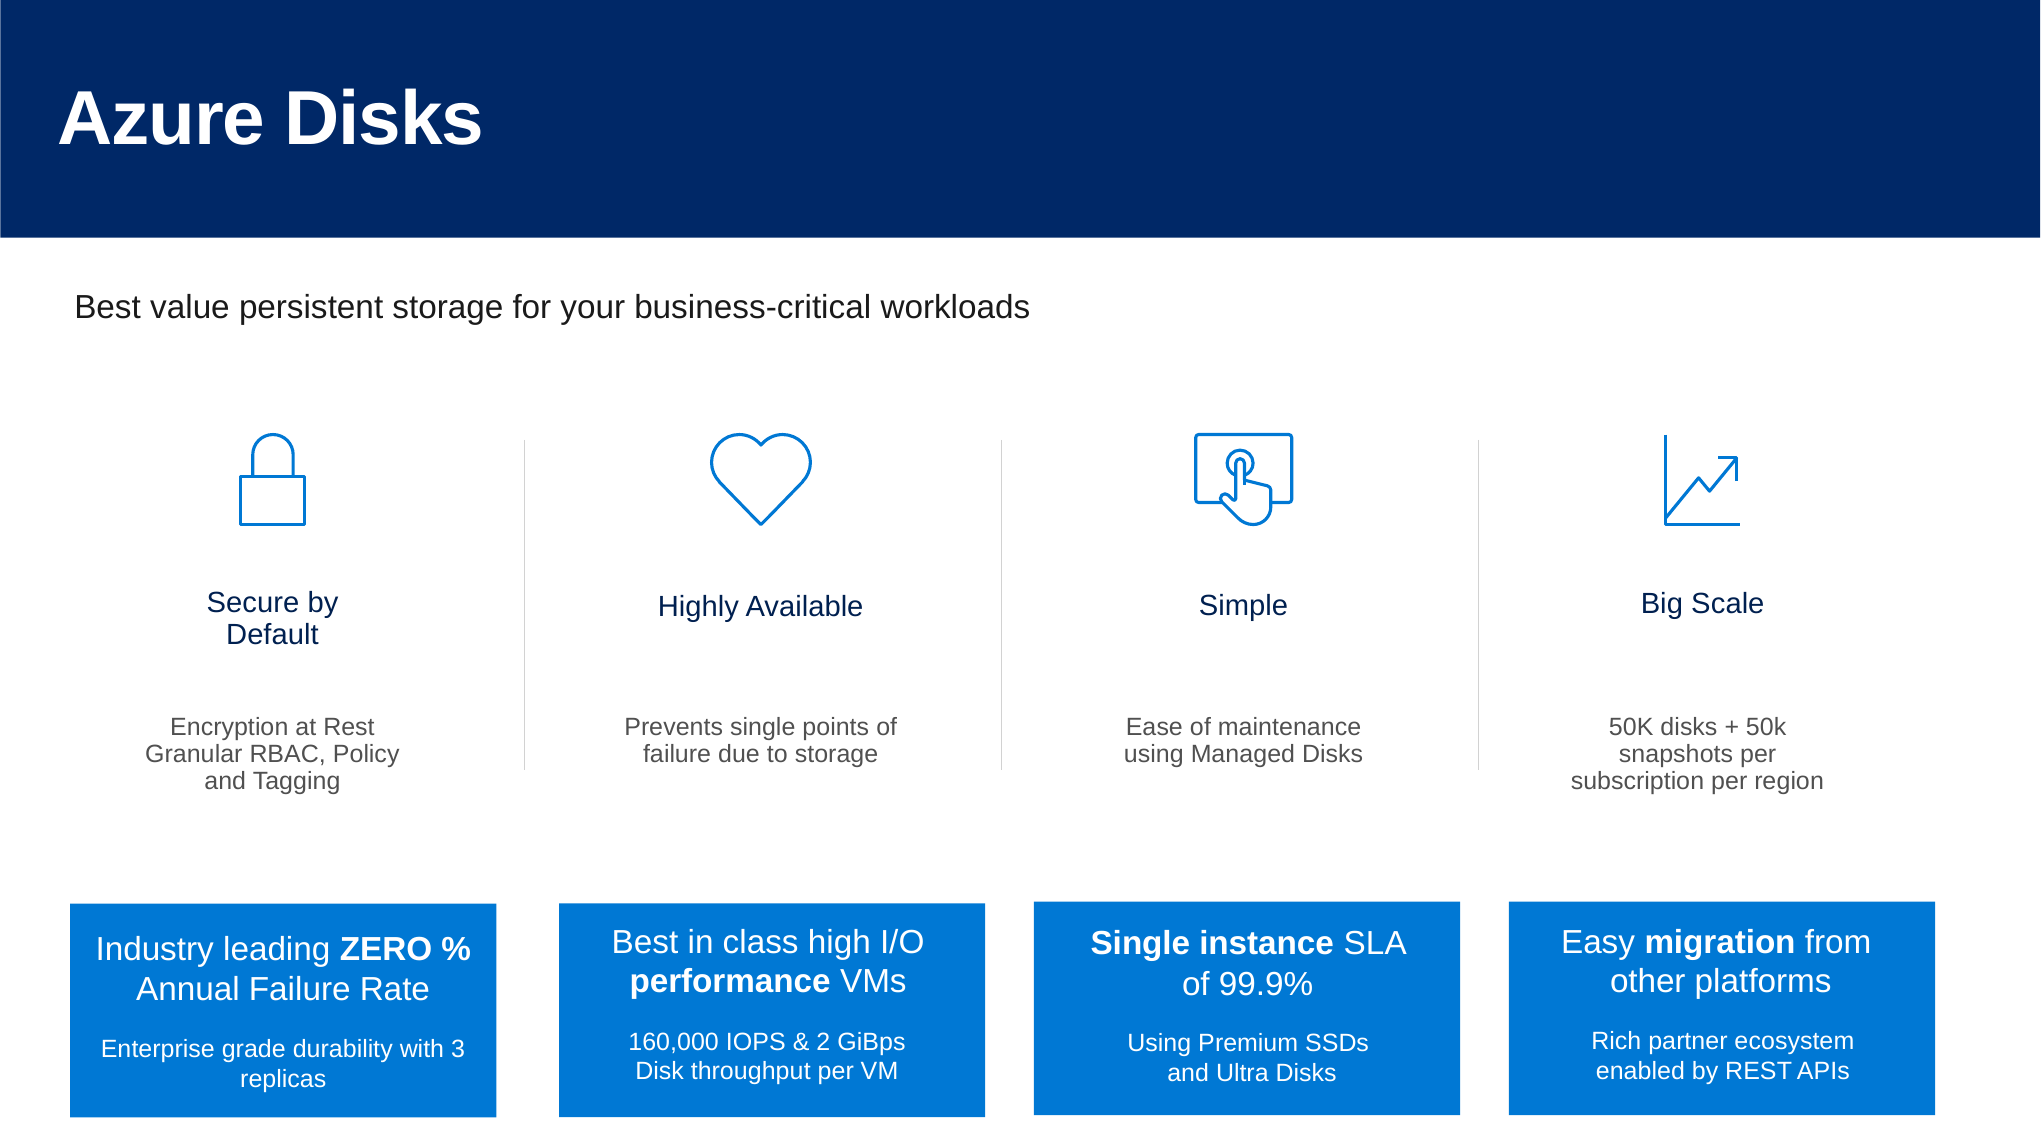

Azure Disks
Best value persistent storage for your business-critical workloads

Secure by Default
Big Scale
Simple
Highly Available

50K disks + 50k snapshots per subscription per region
Prevents single points of failure due to storage
Ease of maintenance using Managed Disks
Encryption at Rest
Granular RBAC, Policy and Tagging

Best in class high I/O performance VMs
160,000 IOPS & 2 GiBps
Disk throughput per VM
Easy migration from
other platforms
Rich partner ecosystem
enabled by REST APIs
Single instance SLA of 99.9%
Using Premium SSDs
and Ultra Disks
Industry leading ZERO % Annual Failure Rate
Enterprise grade durability with 3 replicas